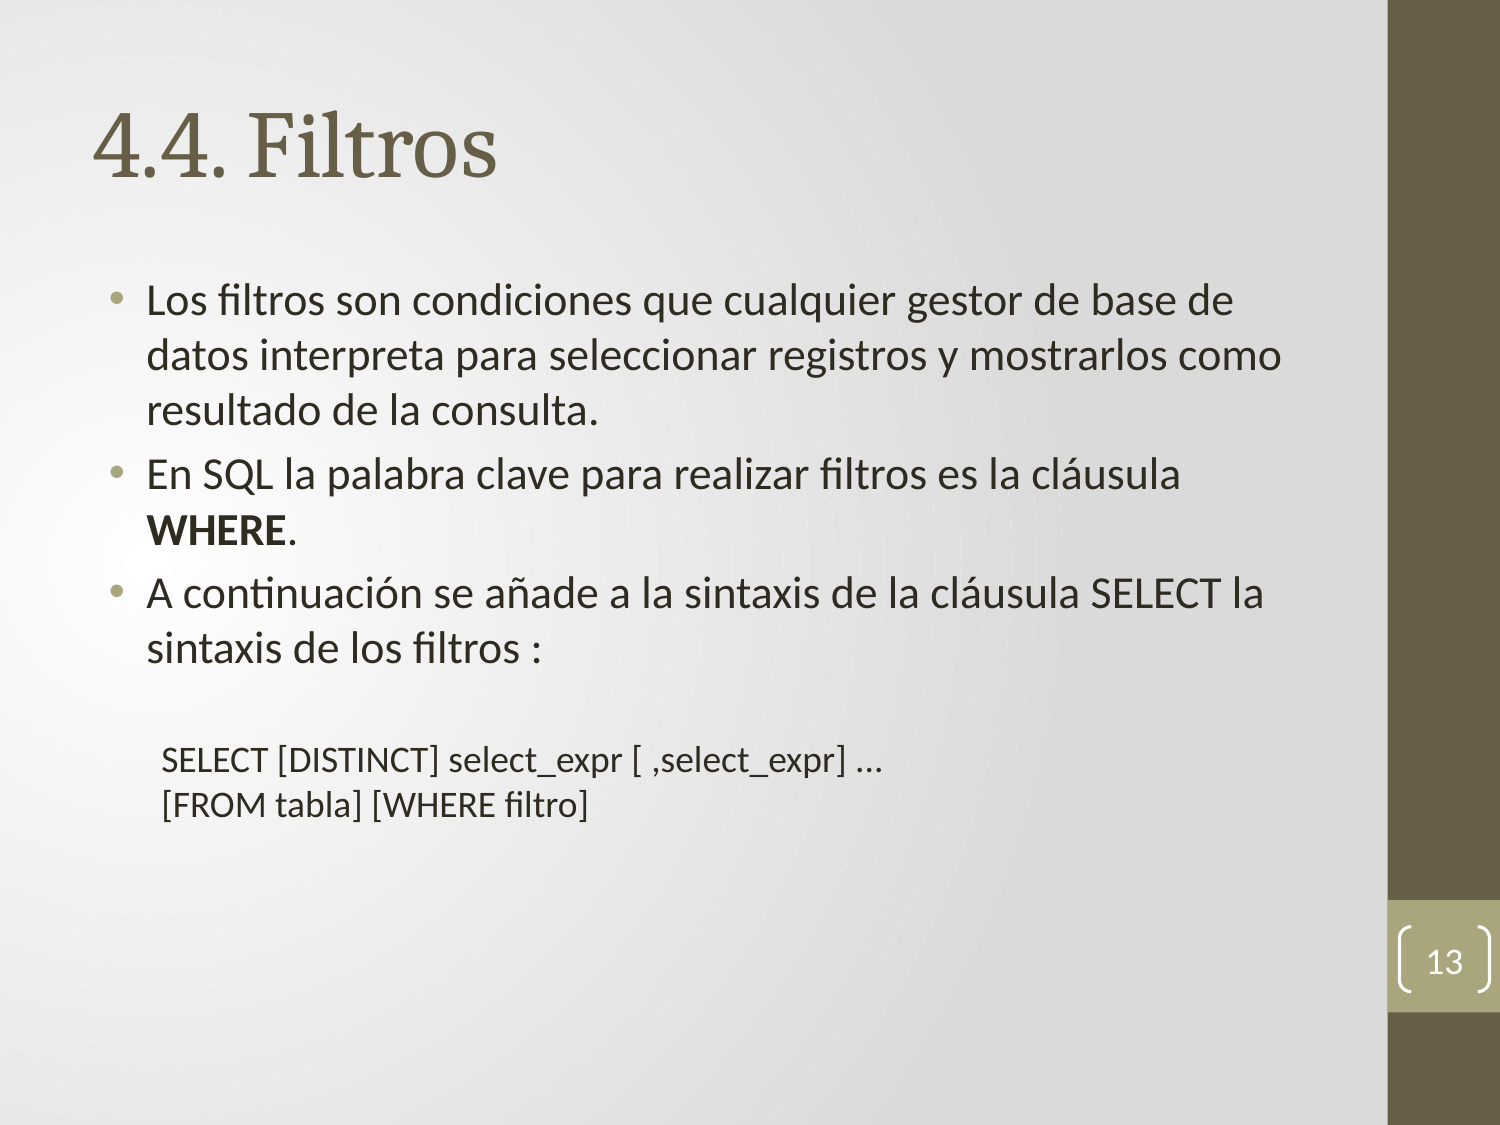

# 4.4. Filtros
Los filtros son condiciones que cualquier gestor de base de datos interpreta para seleccionar registros y mostrarlos como resultado de la consulta.
En SQL la palabra clave para realizar filtros es la cláusula WHERE.
A continuación se añade a la sintaxis de la cláusula SELECT la sintaxis de los filtros :
SELECT [DISTINCT] select_expr [ ,select_expr] ...
[FROM tabla] [WHERE filtro]
13